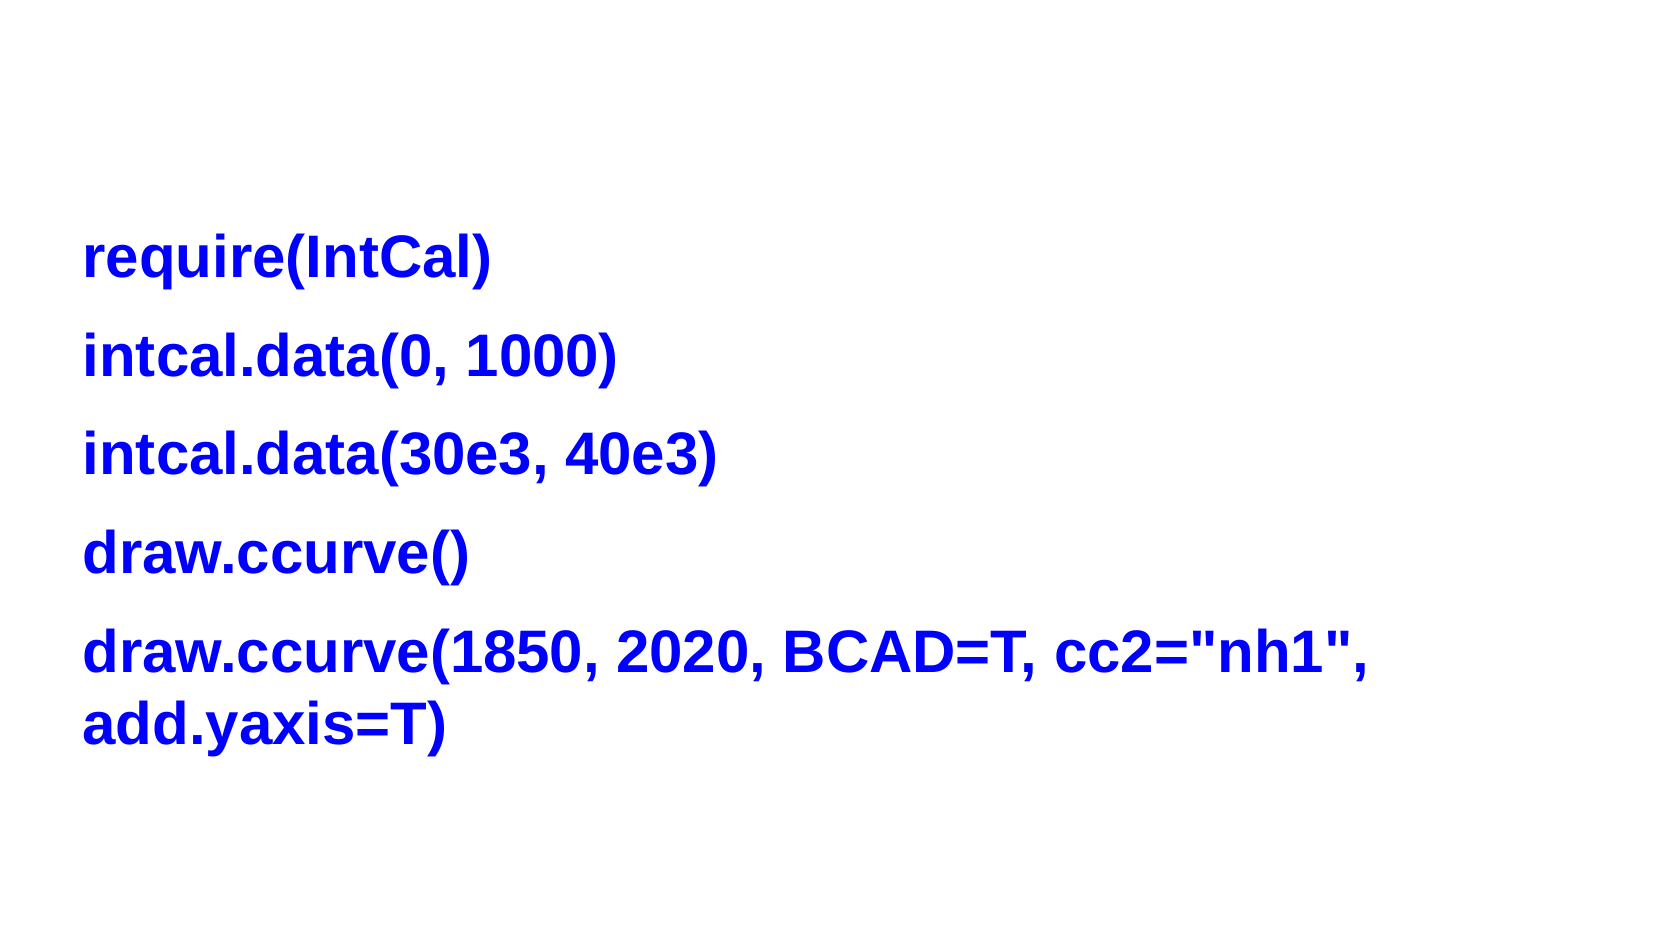

require(IntCal)
intcal.data(0, 1000)
intcal.data(30e3, 40e3)
draw.ccurve()
draw.ccurve(1850, 2020, BCAD=T, cc2="nh1", add.yaxis=T)